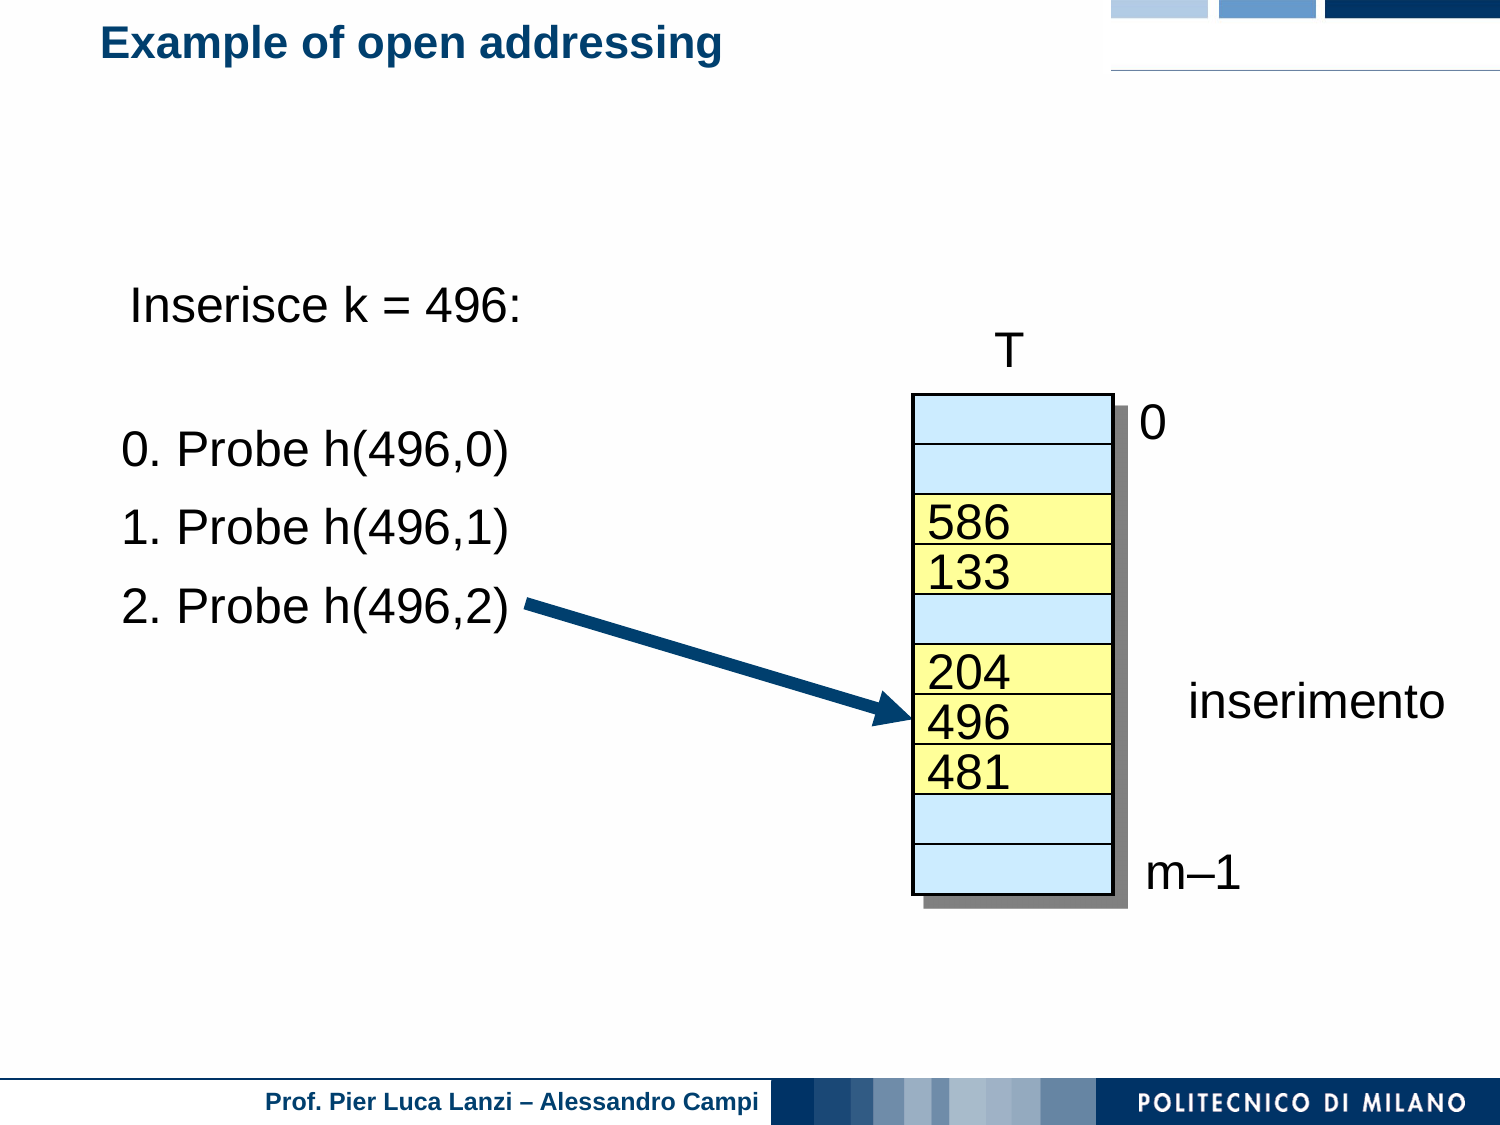

# Example of open addressing
Inserisce k = 496:
T
0

0. Probe h(496,0)

1. Probe h(496,1)

586

133
2. Probe h(496,2)

204
inserimento

496

481

m–1